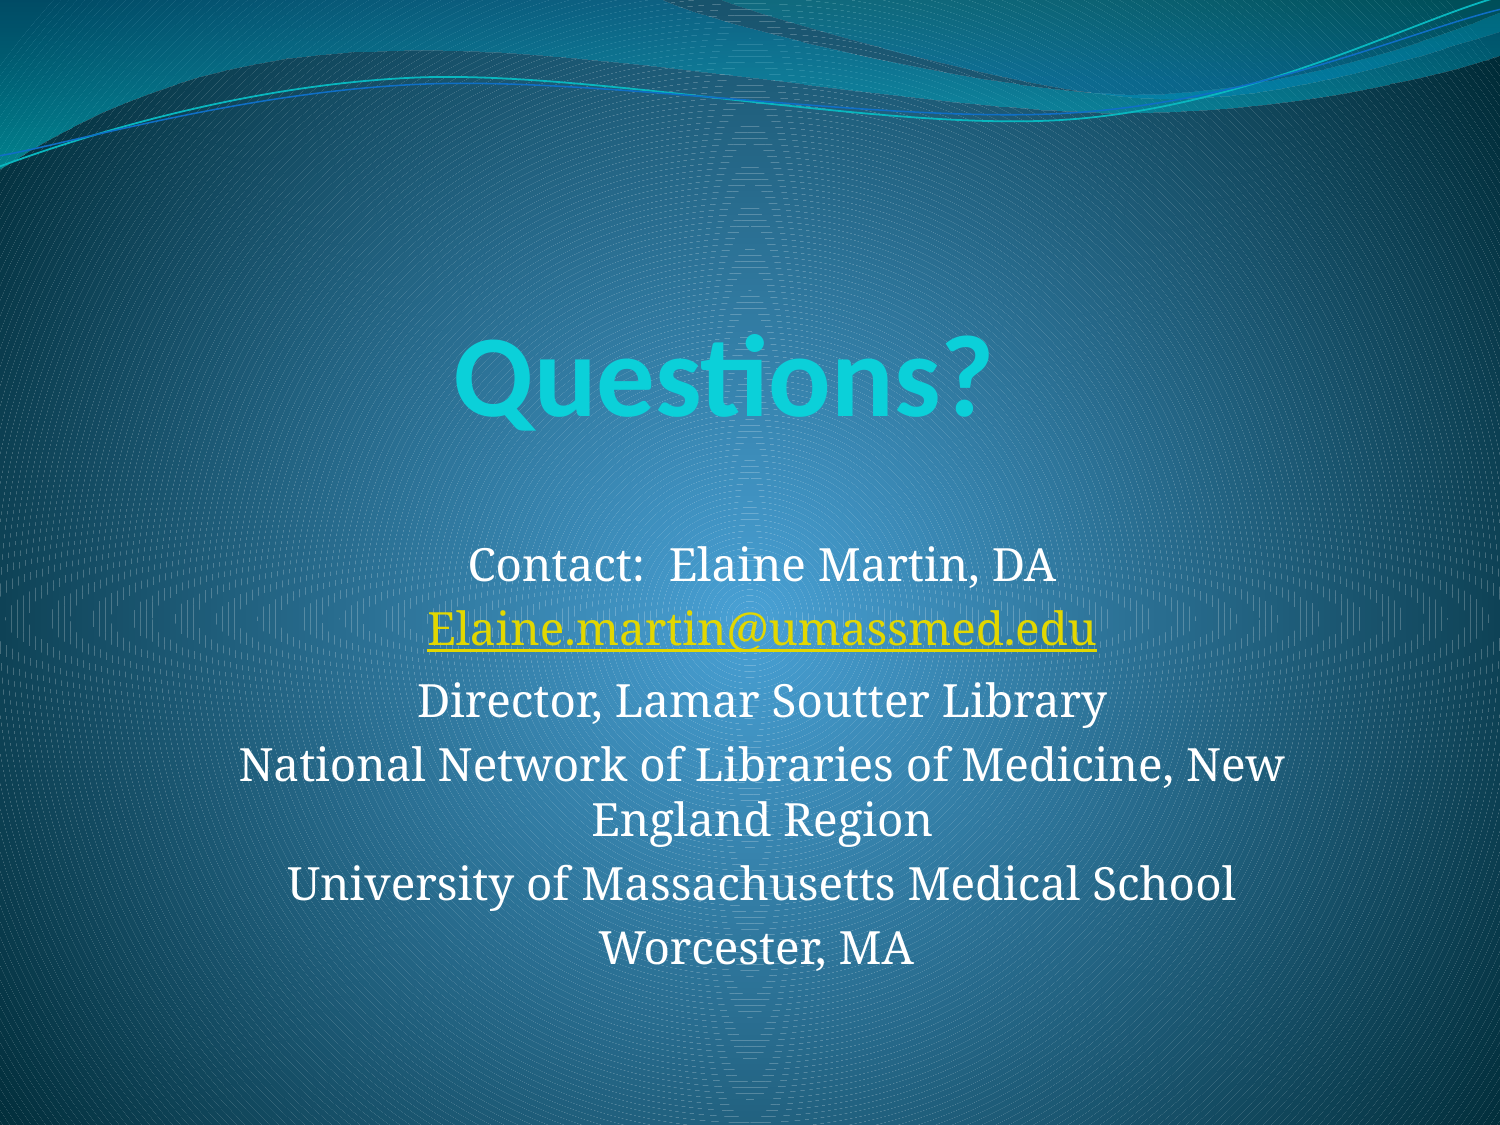

# Questions?

Contact:  Elaine Martin, DA
Elaine.martin@umassmed.edu
Director, Lamar Soutter Library
National Network of Libraries of Medicine, New England Region
University of Massachusetts Medical School
Worcester, MA